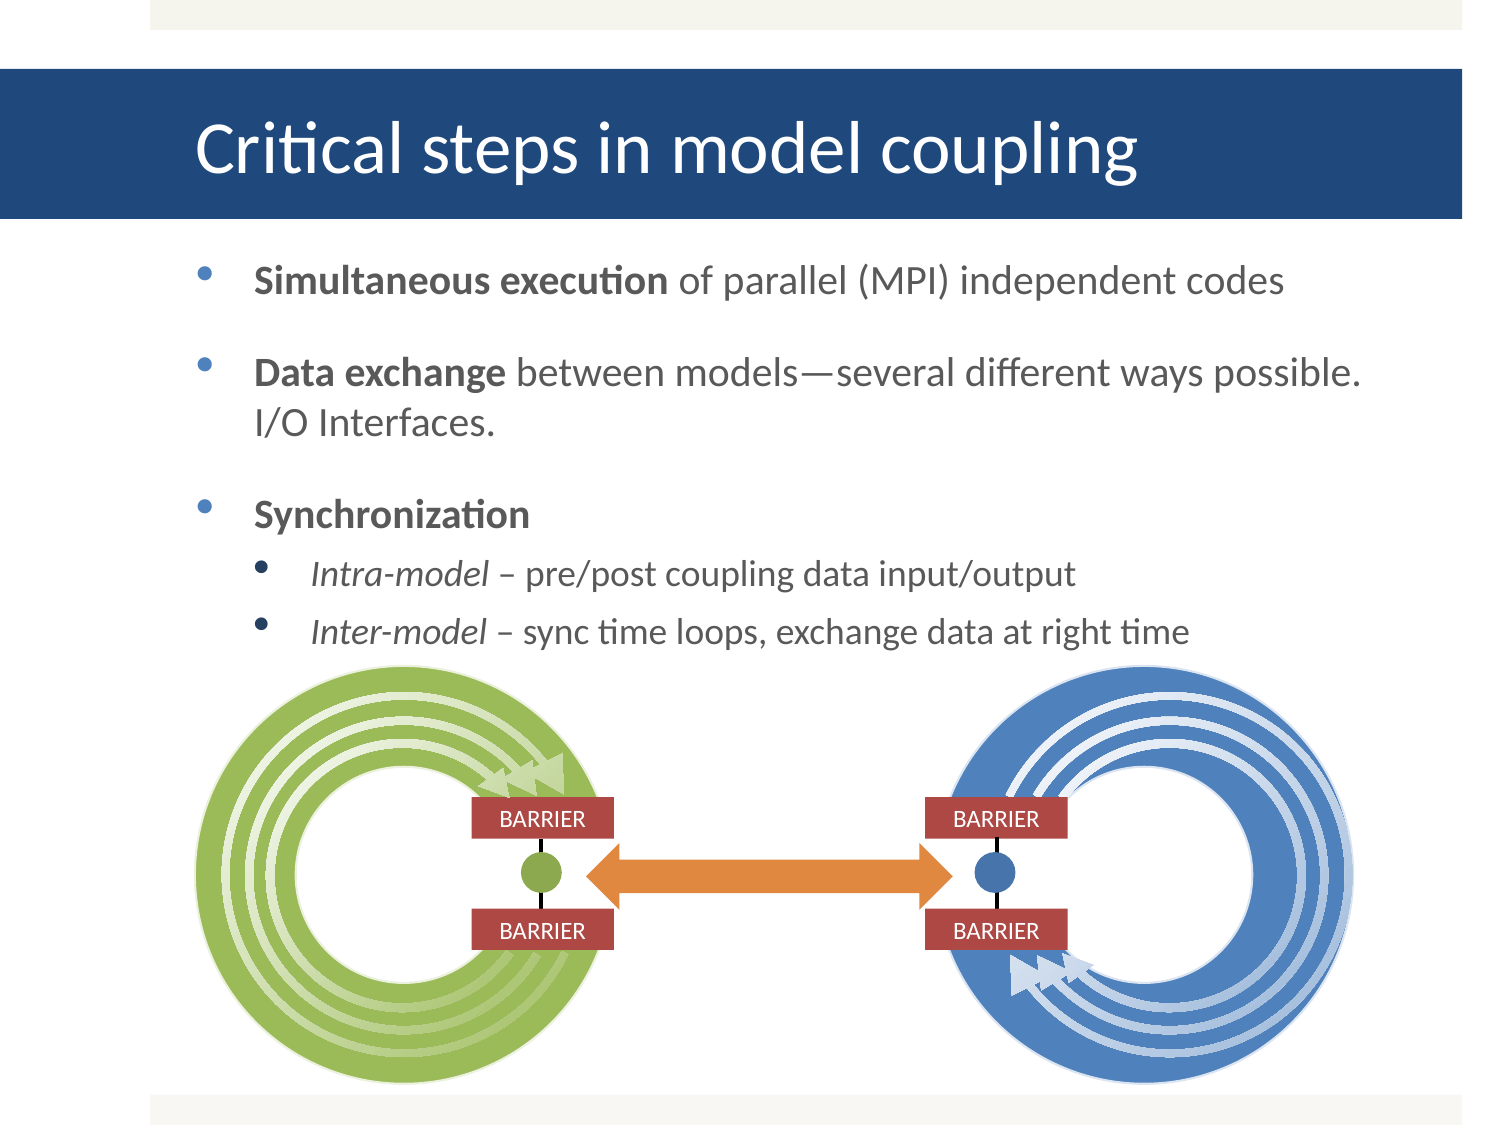

# Critical steps in model coupling
Simultaneous execution of parallel (MPI) independent codes
Data exchange between models—several different ways possible. I/O Interfaces.
Synchronization
Intra-model – pre/post coupling data input/output
Inter-model – sync time loops, exchange data at right time

BARRIER

BARRIER

BARRIER

BARRIER